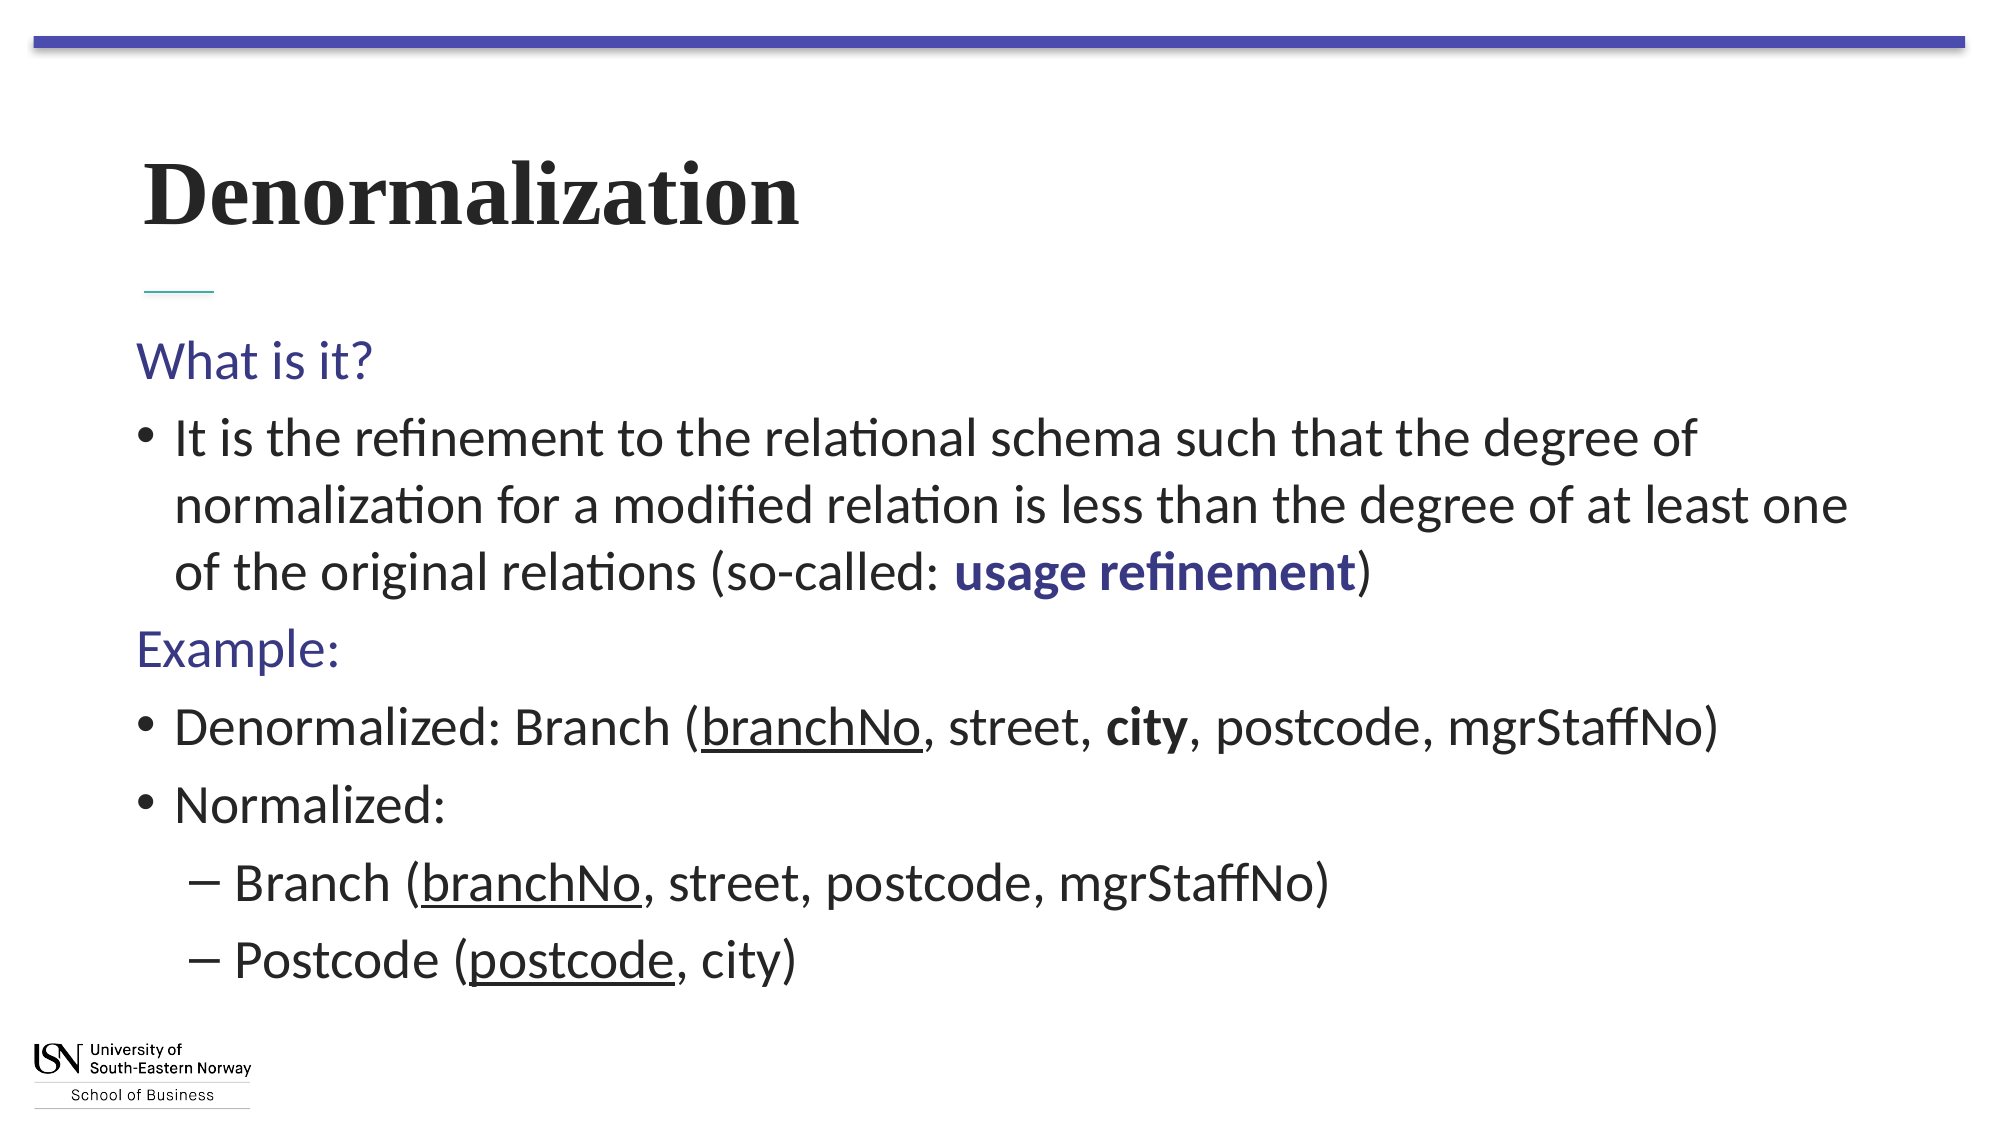

# Denormalization
What is it?
It is the refinement to the relational schema such that the degree of normalization for a modified relation is less than the degree of at least one of the original relations (so-called: usage refinement)
Example:
Denormalized: Branch (branchNo, street, city, postcode, mgrStaffNo)
Normalized:
Branch (branchNo, street, postcode, mgrStaffNo)
Postcode (postcode, city)